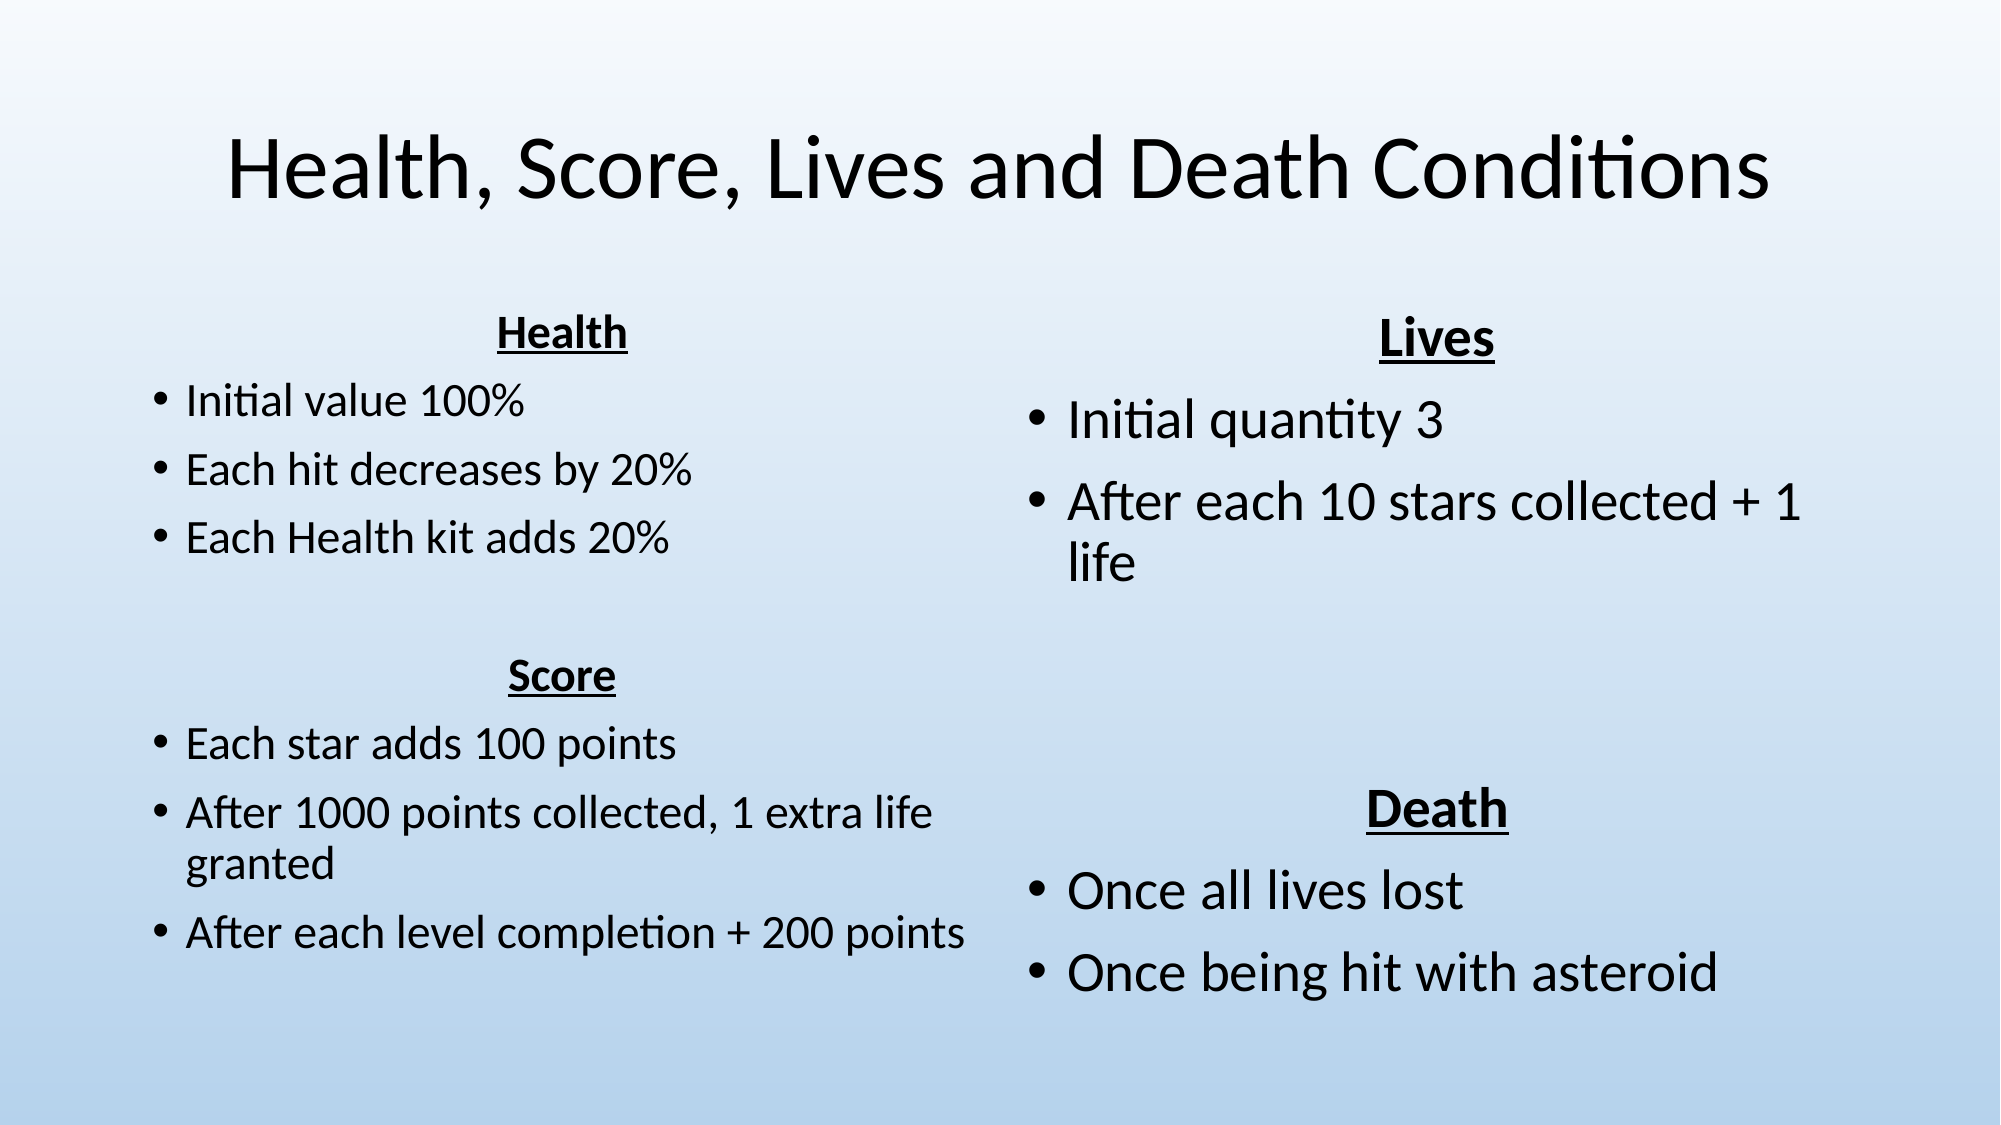

# Health, Score, Lives and Death Conditions
Health
Initial value 100%
Each hit decreases by 20%
Each Health kit adds 20%

Score
Each star adds 100 points
After 1000 points collected, 1 extra life granted
After each level completion + 200 points
Lives
Initial quantity 3
After each 10 stars collected + 1 life

Death
Once all lives lost
Once being hit with asteroid